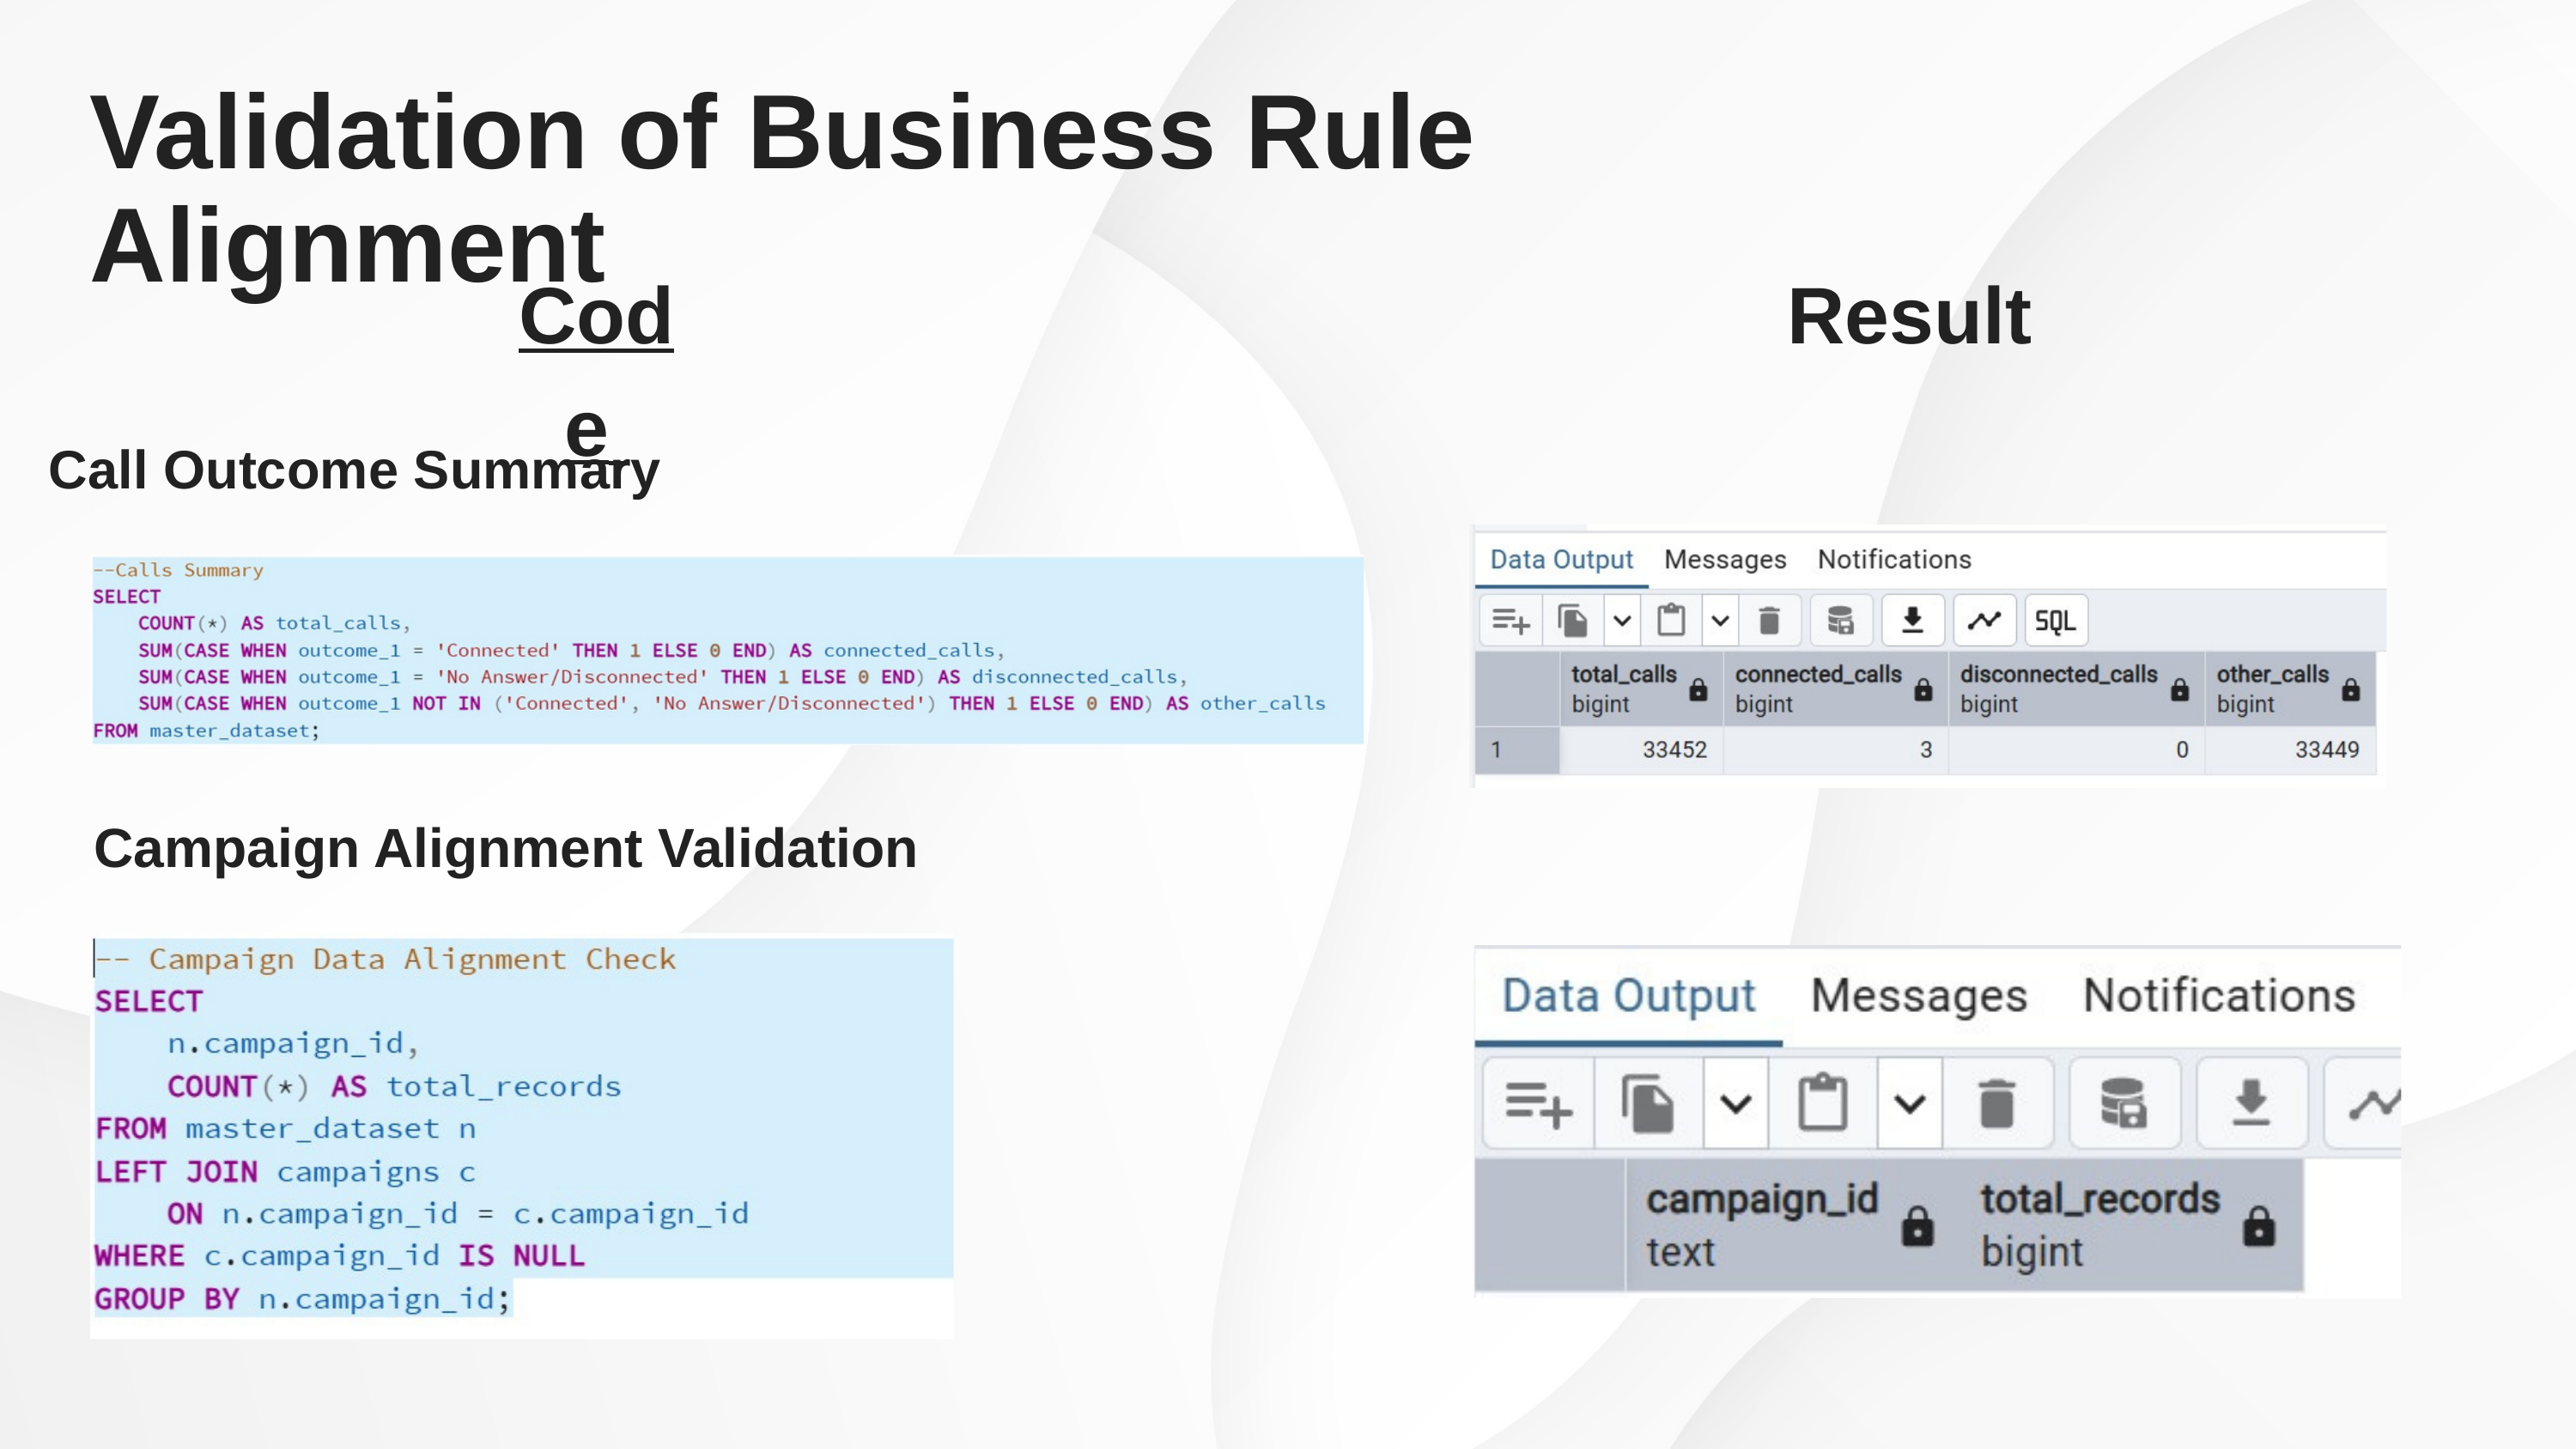

Validation of Business Rule Alignment
Code
Result
Call Outcome Summary

Campaign Alignment Validation